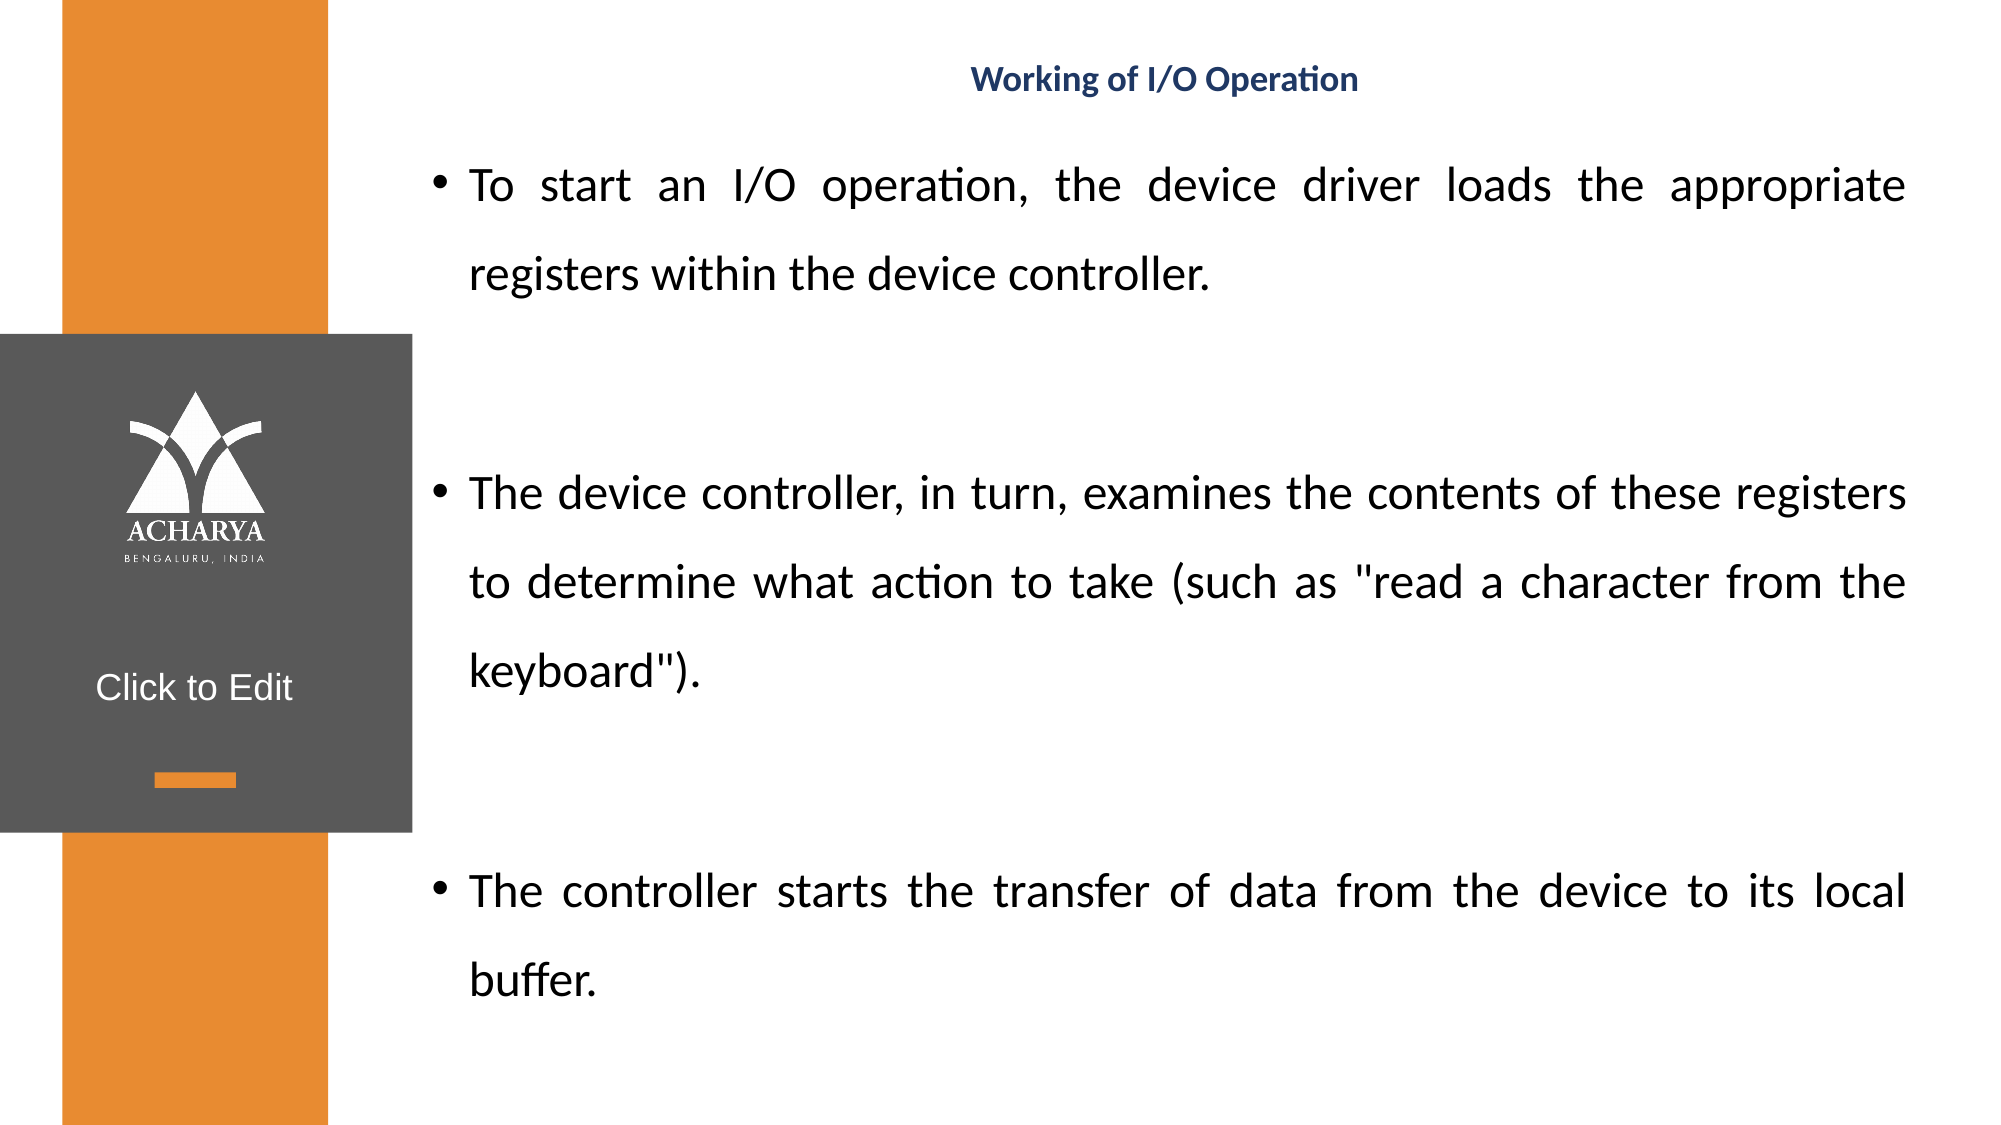

# Working of I/O Operation
To start an I/O operation, the device driver loads the appropriate registers within the device controller.

The device controller, in turn, examines the contents of these registers to determine what action to take (such as "read a character from the keyboard").

The controller starts the transfer of data from the device to its local buffer.